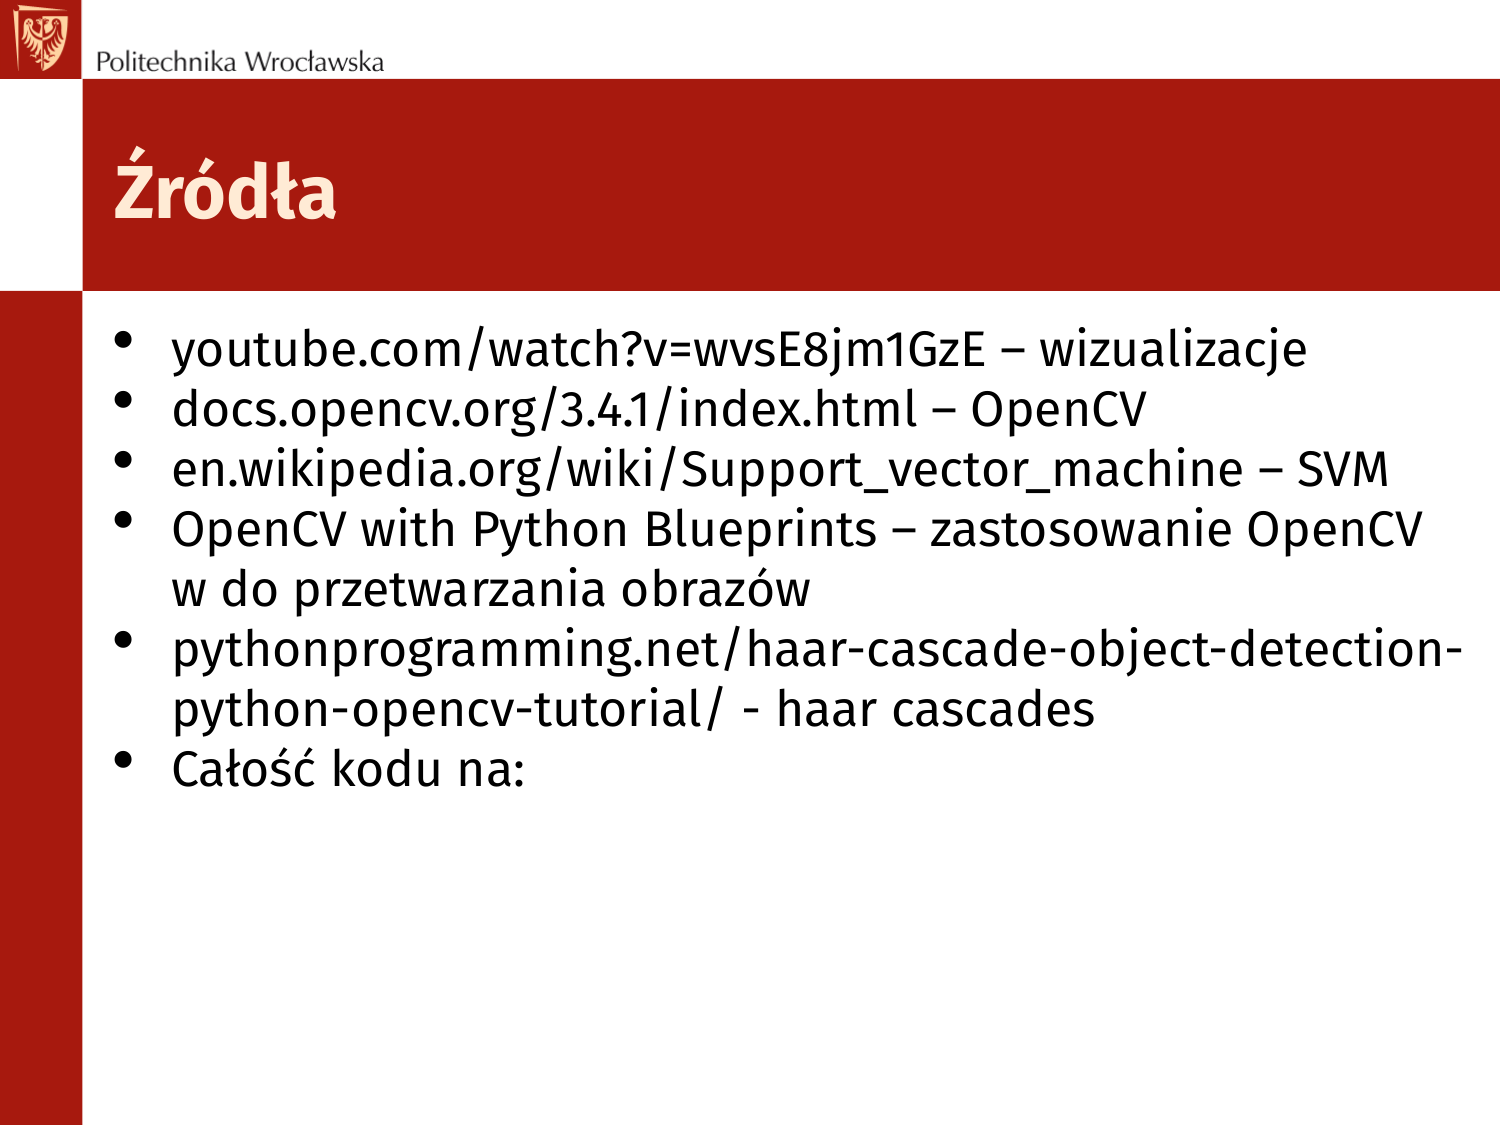

Źródła
youtube.com/watch?v=wvsE8jm1GzE – wizualizacje
docs.opencv.org/3.4.1/index.html – OpenCV
en.wikipedia.org/wiki/Support_vector_machine – SVM
OpenCV with Python Blueprints – zastosowanie OpenCV w do przetwarzania obrazów
pythonprogramming.net/haar-cascade-object-detection-python-opencv-tutorial/ - haar cascades
Całość kodu na: